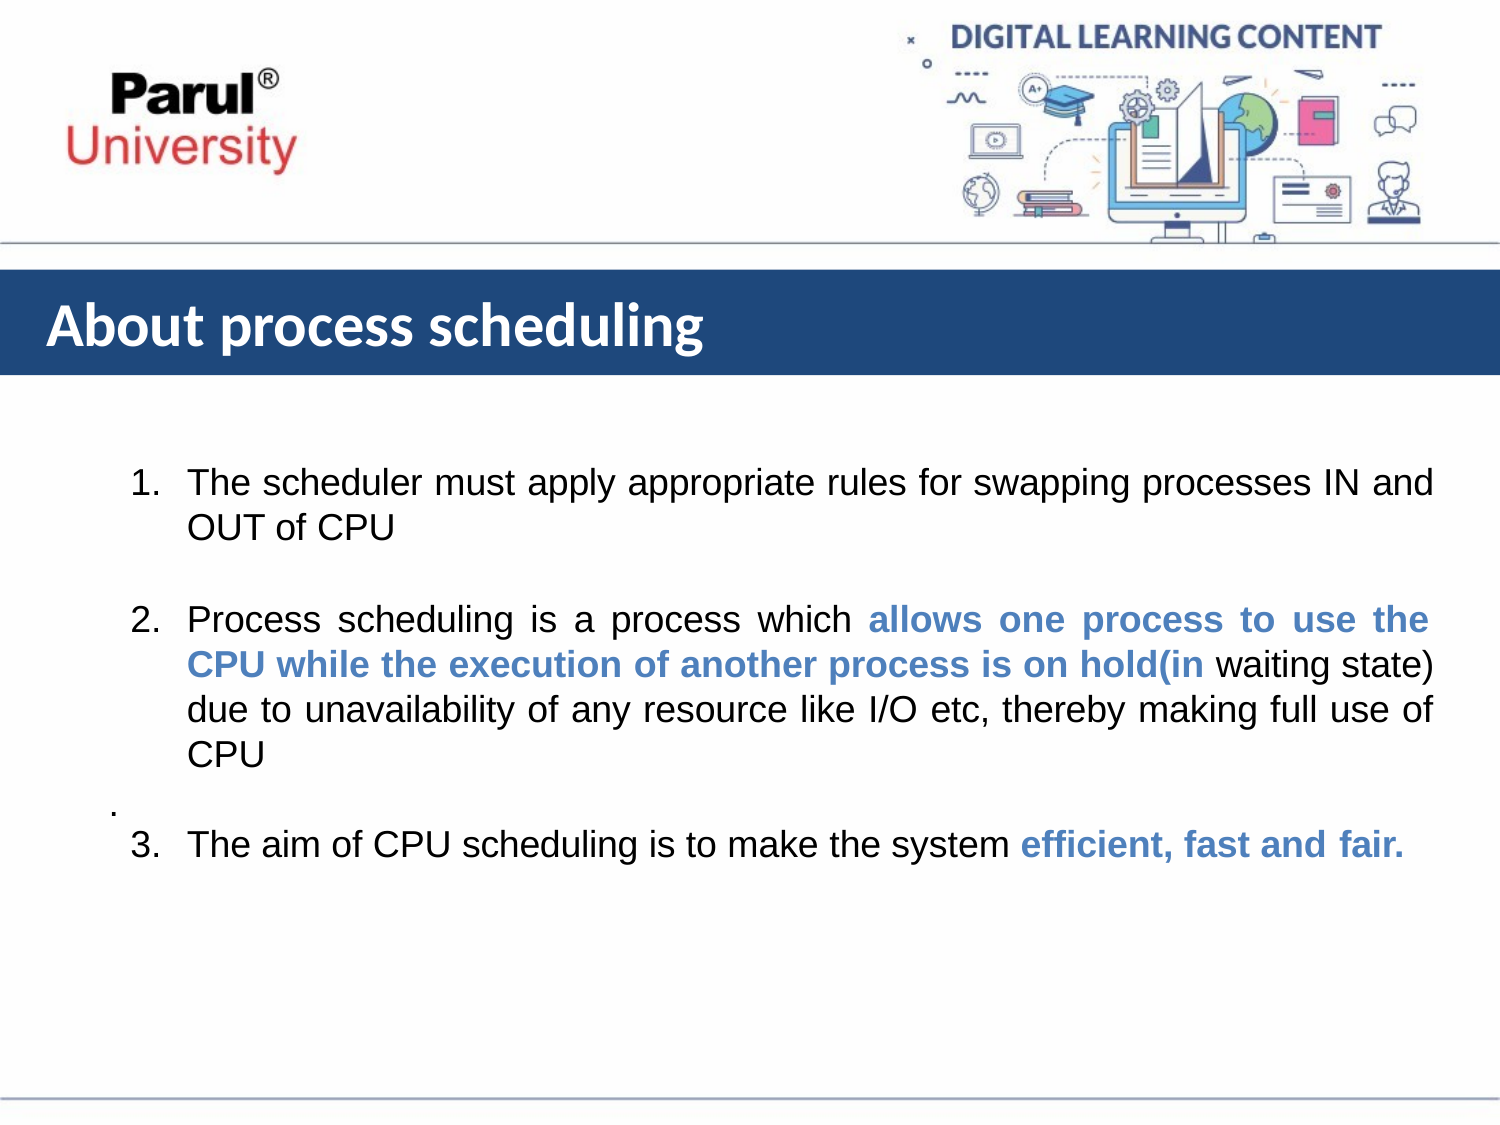

# About process scheduling
The scheduler must apply appropriate rules for swapping processes IN and  OUT of CPU

Process scheduling is a process which allows one process to use the  CPU while the execution of another process is on hold(in waiting state)  due to unavailability of any resource like I/O etc, thereby making full use of  CPU
.
The aim of CPU scheduling is to make the system efficient, fast and fair.